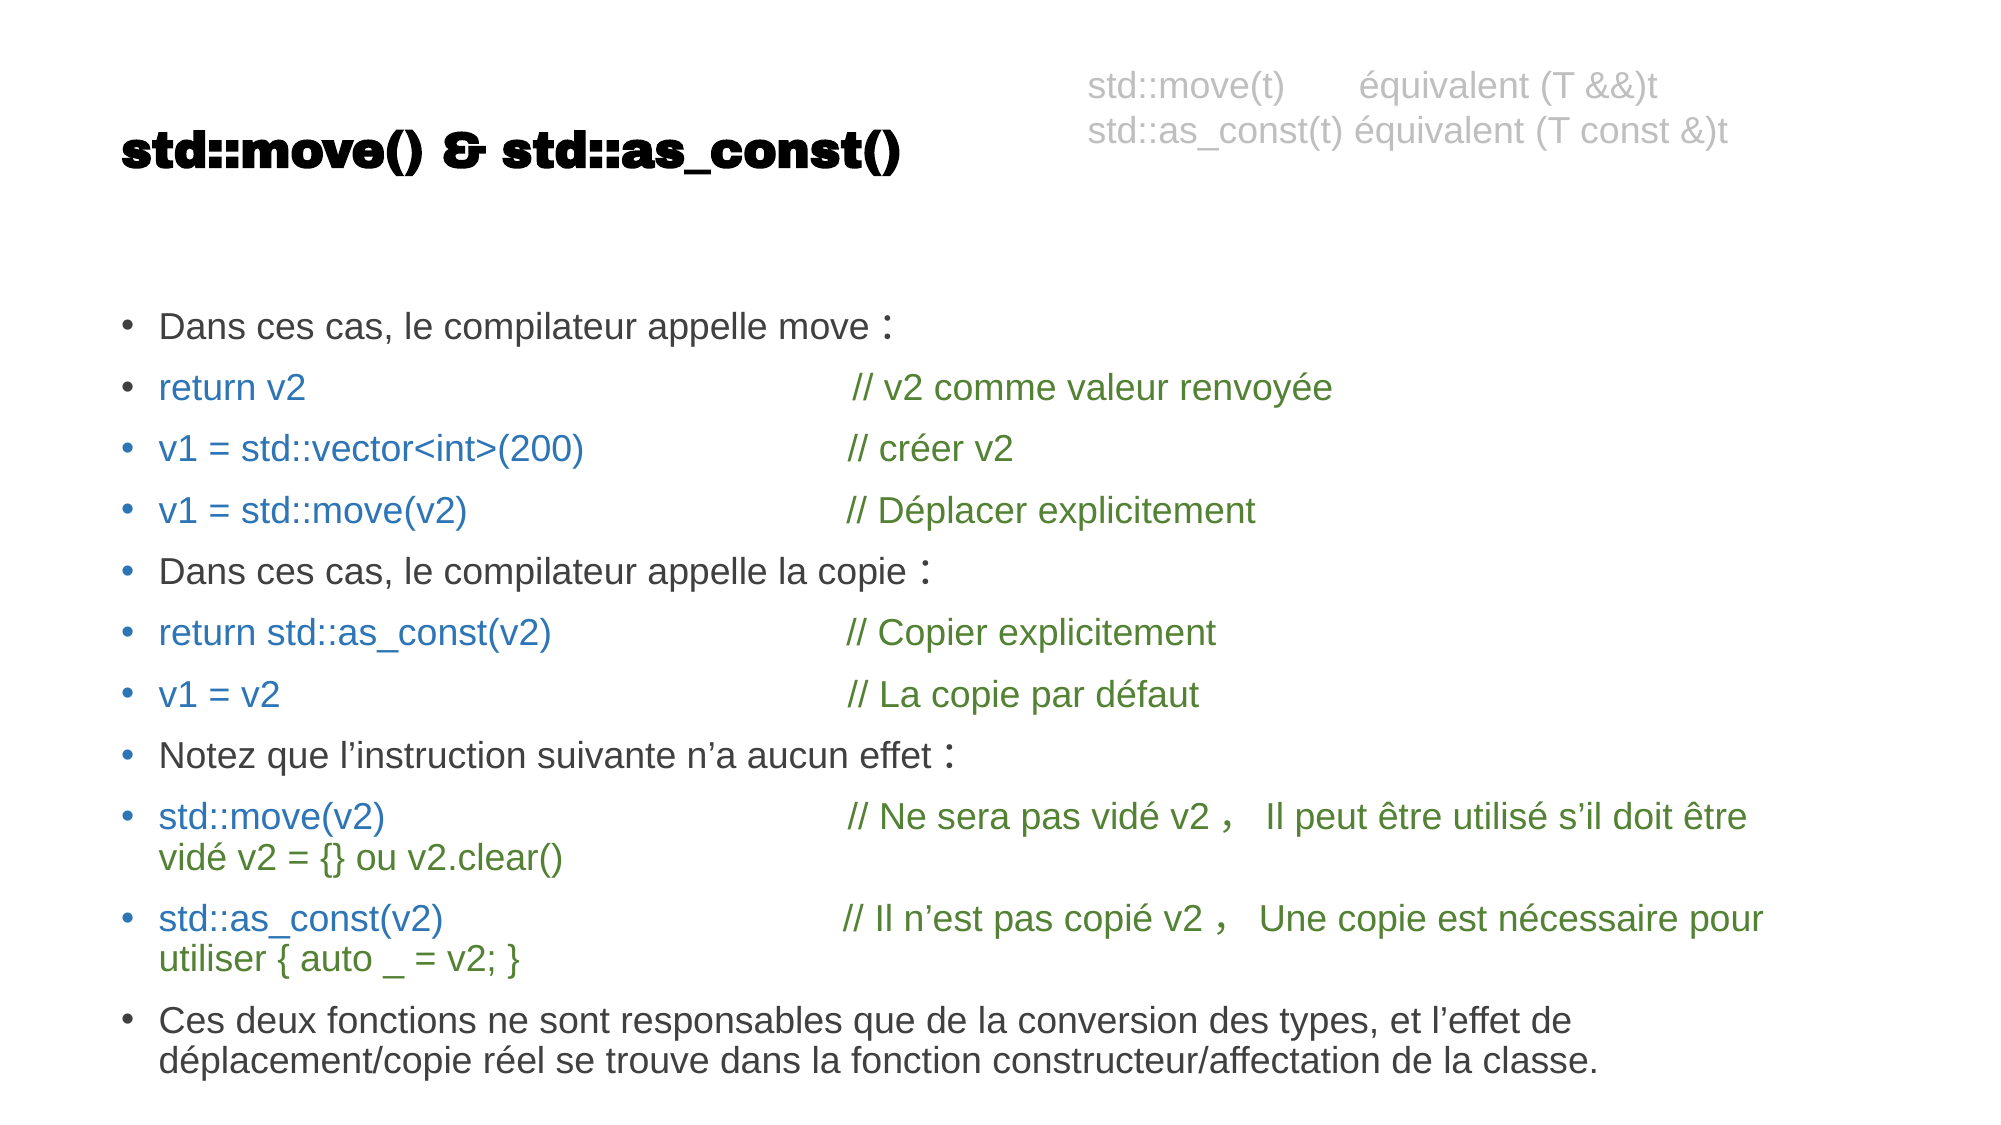

# std::move() & std::as_const()
std::move(t)       équivalent (T &&)t
std::as_const(t) équivalent (T const &)t
Dans ces cas, le compilateur appelle move：
return v2                                                    // v2 comme valeur renvoyée
v1 = std::vector<int>(200)                         // créer v2
v1 = std::move(v2)                                    // Déplacer explicitement
Dans ces cas, le compilateur appelle la copie：
return std::as_const(v2)                            // Copier explicitement
v1 = v2                                                      // La copie par défaut
Notez que l’instruction suivante n’a aucun effet：
std::move(v2)                                            // Ne sera pas vidé v2，Il peut être utilisé s’il doit être vidé v2 = {} ou v2.clear()
std::as_const(v2)                                      // Il n’est pas copié v2，Une copie est nécessaire pour utiliser { auto _ = v2; }
Ces deux fonctions ne sont responsables que de la conversion des types, et l’effet de déplacement/copie réel se trouve dans la fonction constructeur/affectation de la classe.